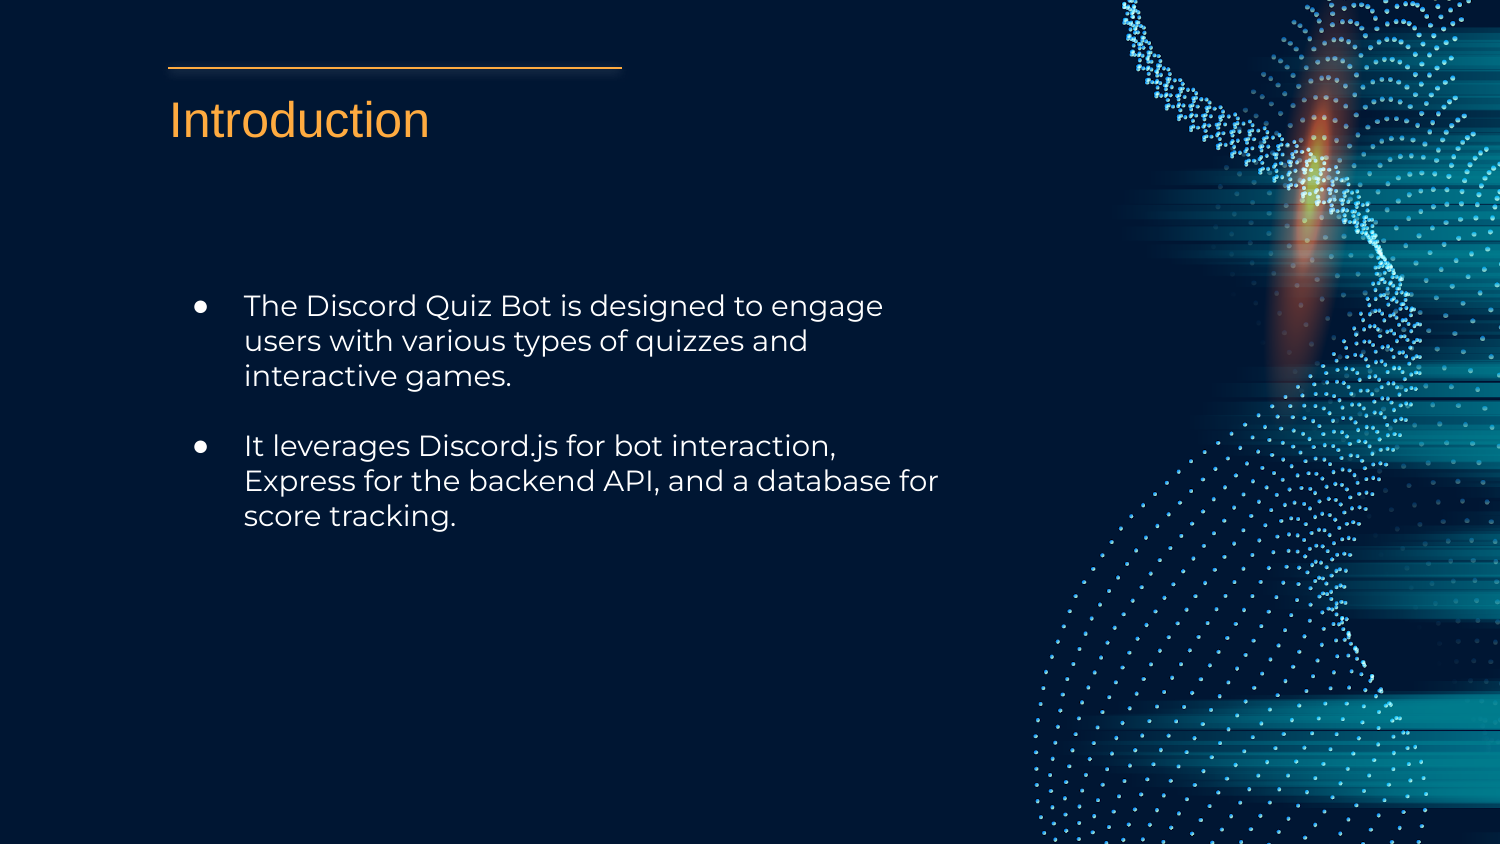

# Introduction
The Discord Quiz Bot is designed to engage users with various types of quizzes and interactive games.

It leverages Discord.js for bot interaction, Express for the backend API, and a database for score tracking.